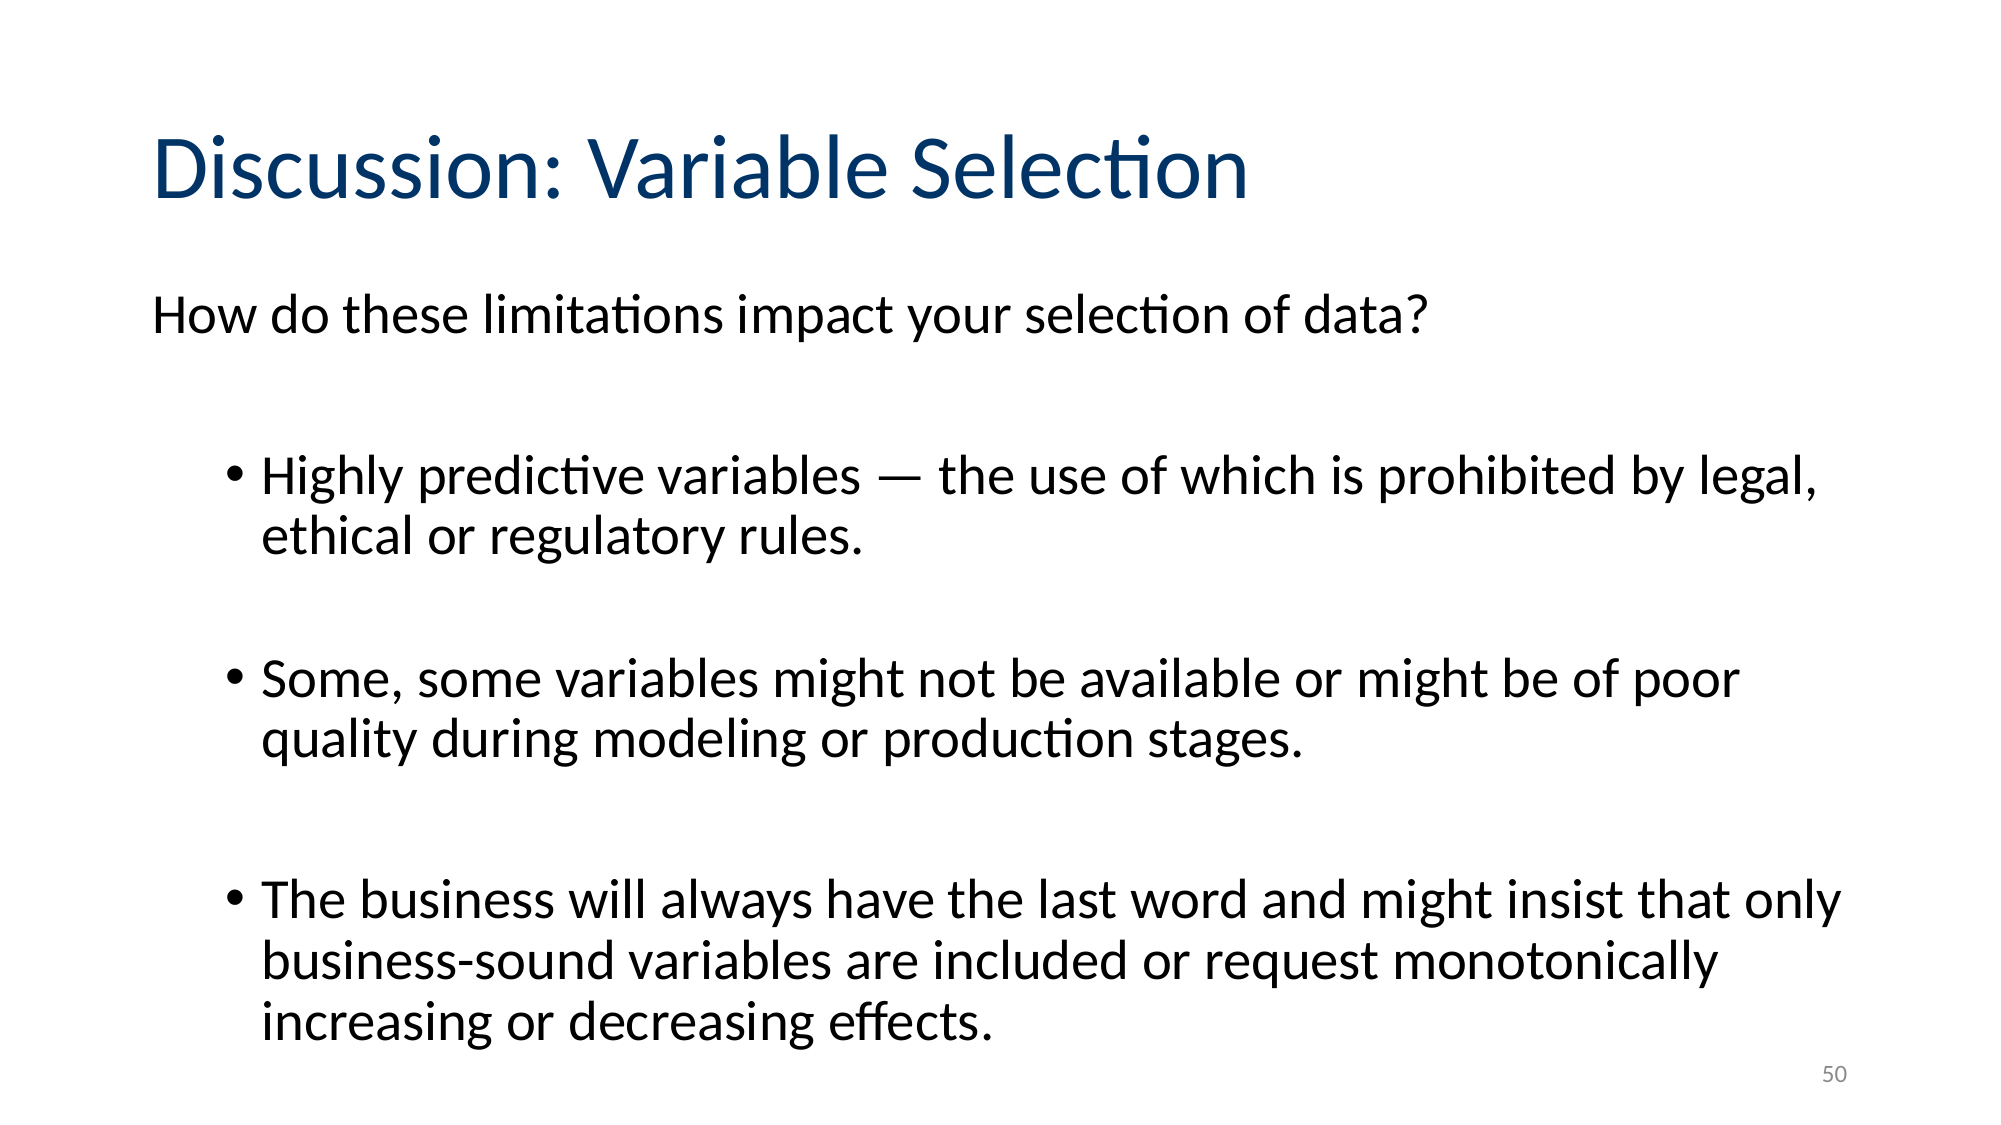

# Discussion: Variable Selection
How do these limitations impact your selection of data?

Highly predictive variables — the use of which is prohibited by legal, ethical or regulatory rules.

Some, some variables might not be available or might be of poor quality during modeling or production stages.

The business will always have the last word and might insist that only business-sound variables are included or request monotonically increasing or decreasing effects.
50